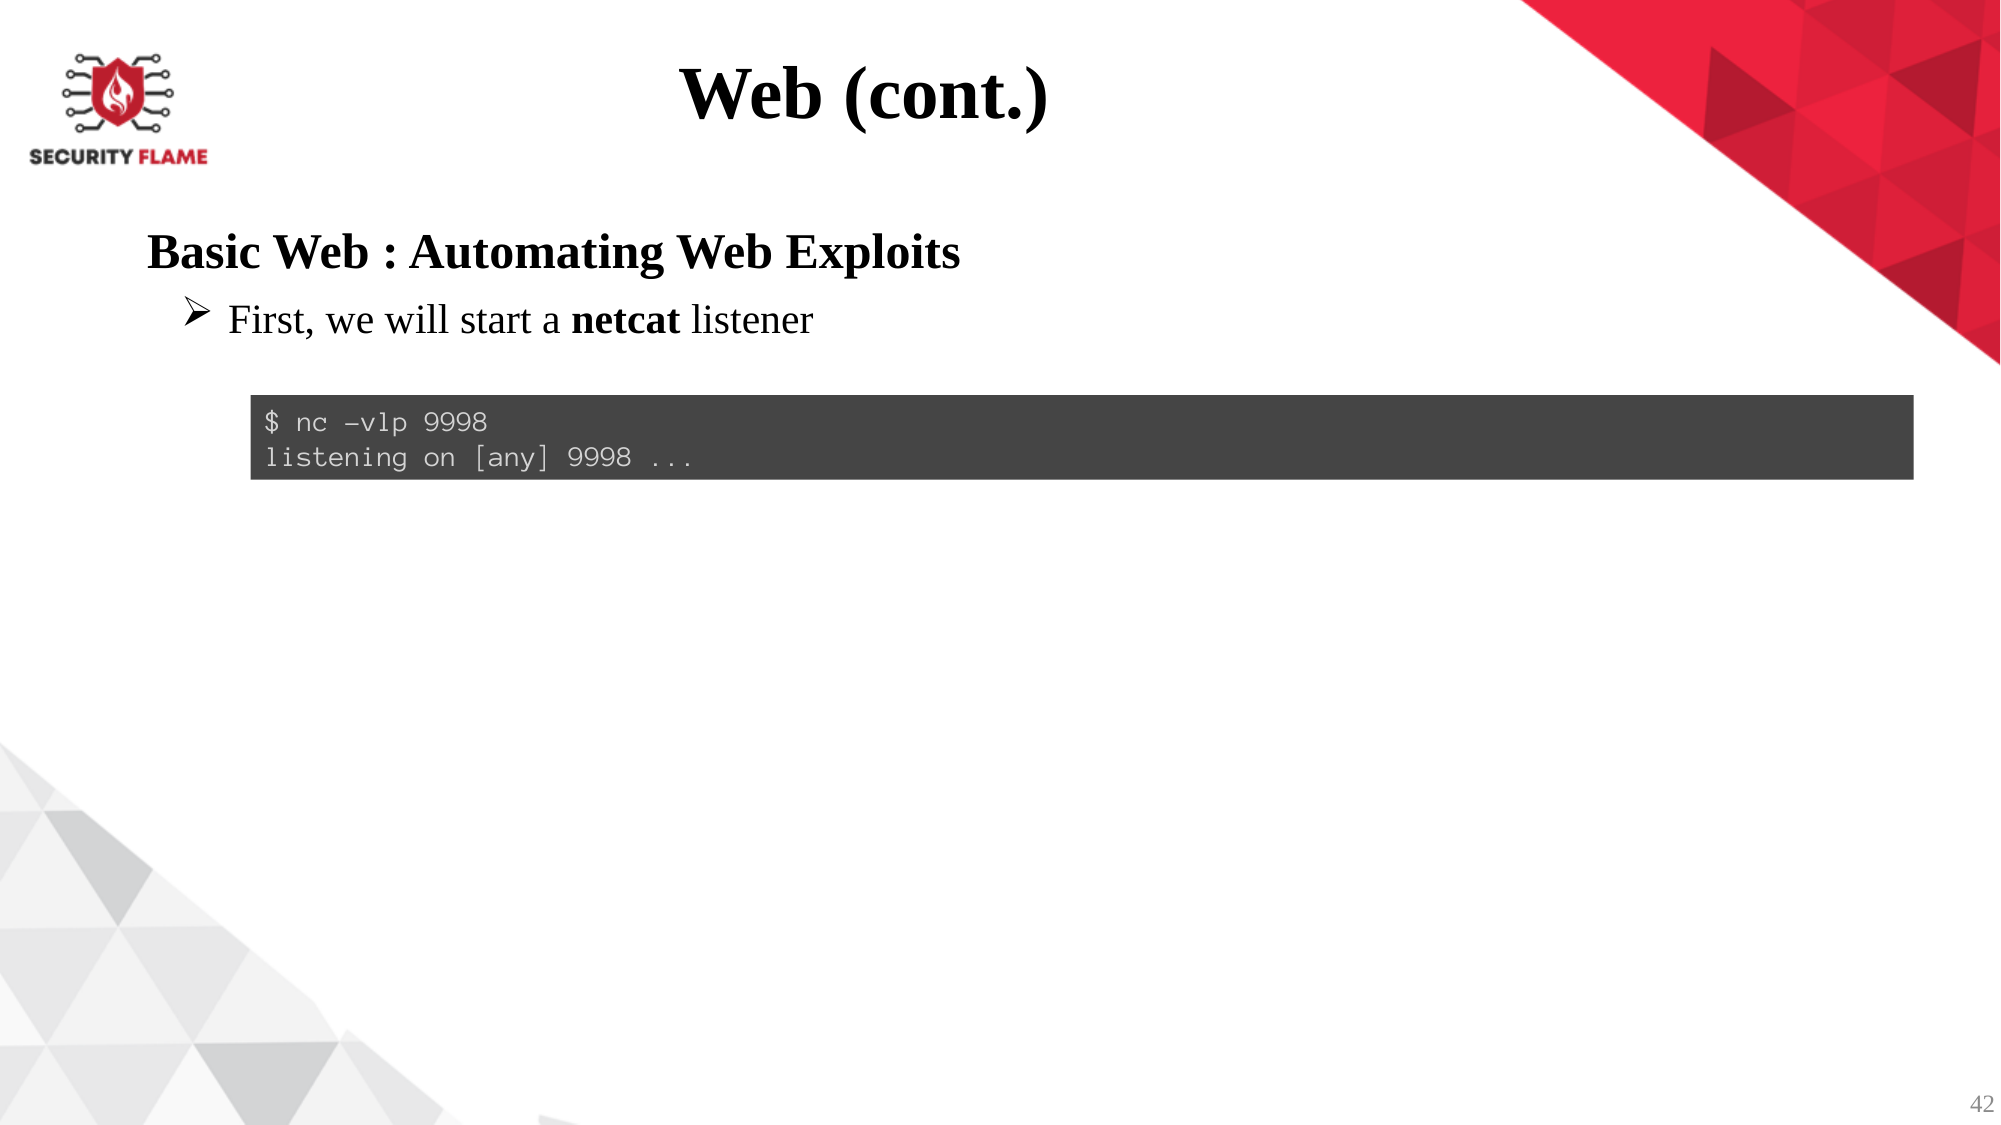

Web (cont.)
Basic Web : Automating Web Exploits
First, we will start a netcat listener
$ nc -vlp 9998
listening on [any] 9998 ...
42